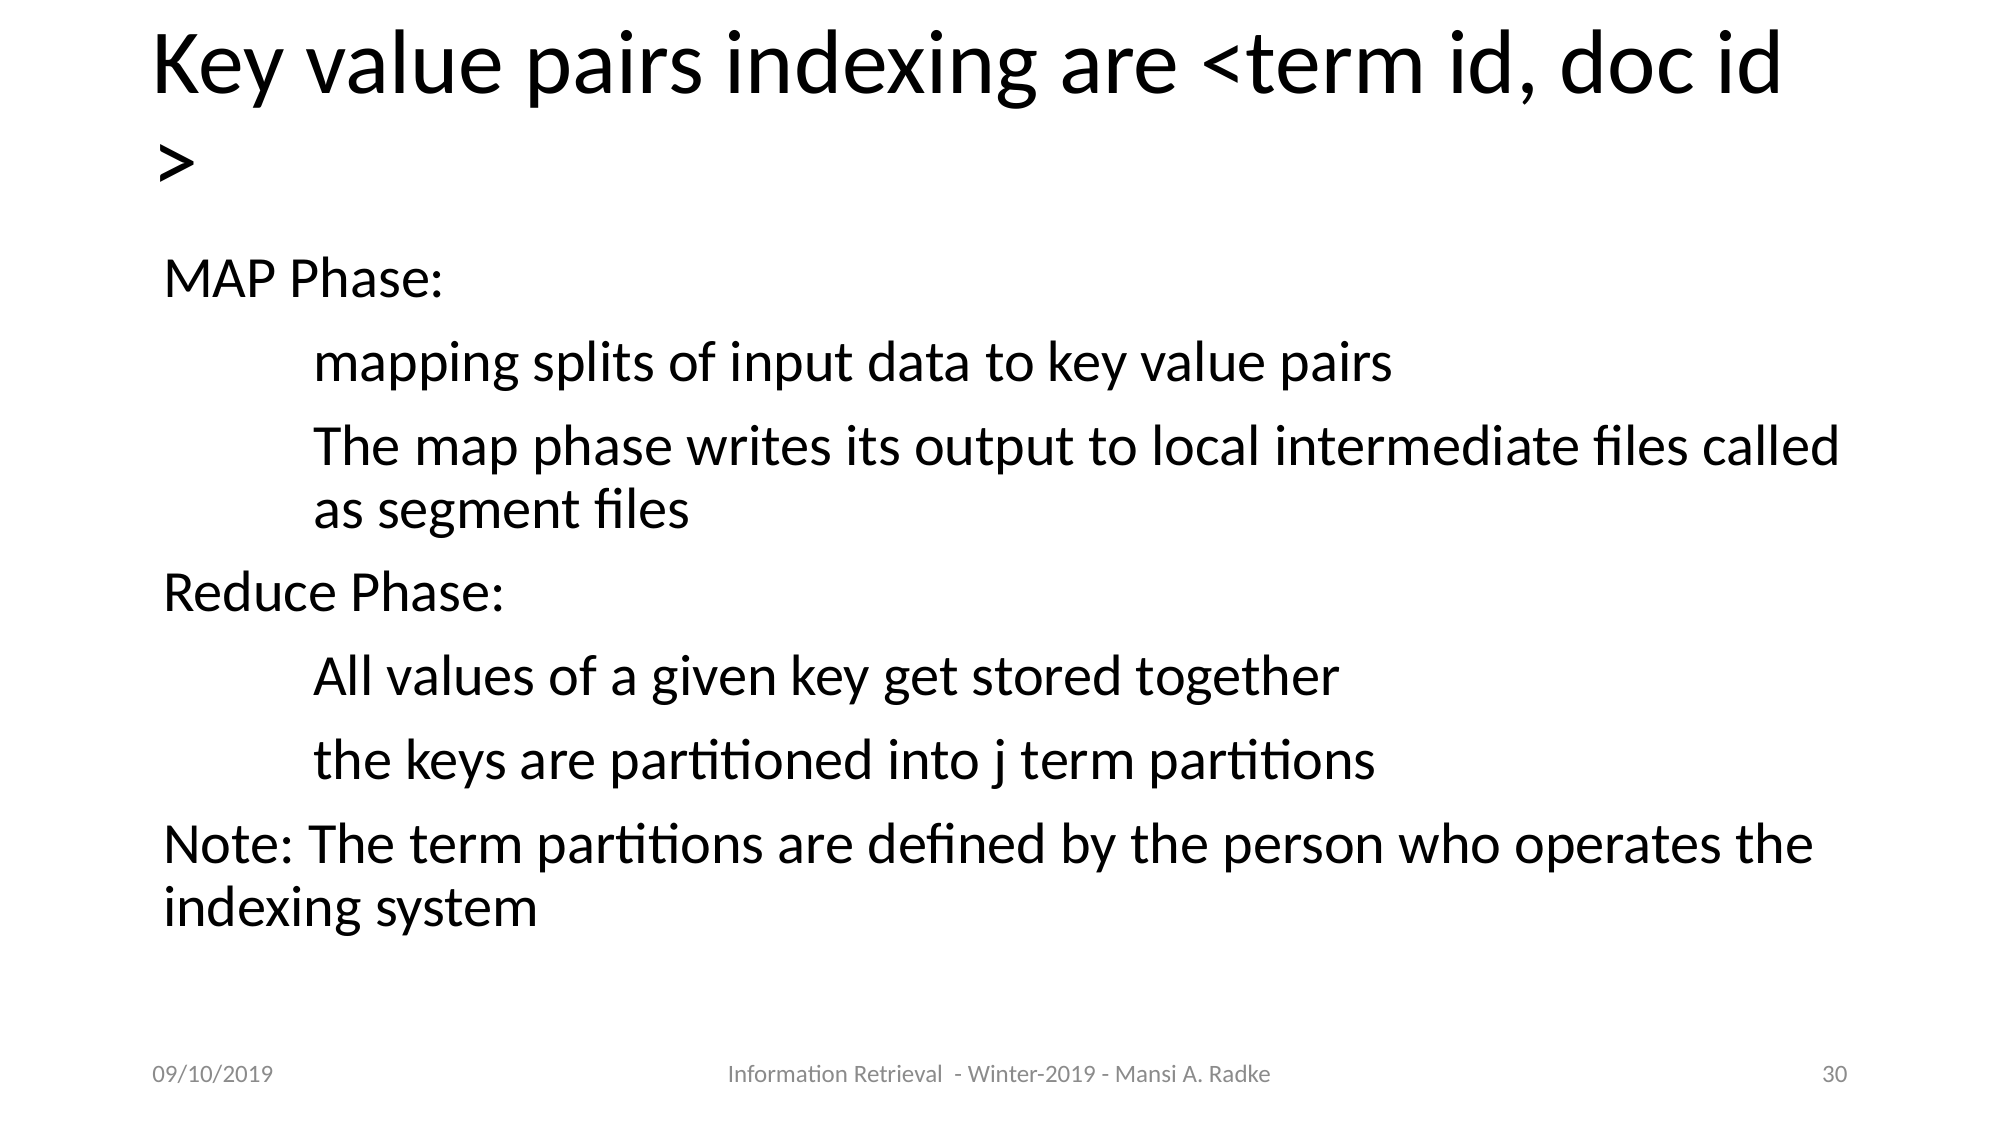

Key value pairs indexing are <term id, doc id >
MAP Phase:
	mapping splits of input data to key value pairs
	The map phase writes its output to local intermediate files called 	as segment files
Reduce Phase:
	All values of a given key get stored together
	the keys are partitioned into j term partitions
Note: The term partitions are defined by the person who operates the indexing system

09/10/2019
Information Retrieval  - Winter-2019 - Mansi A. Radke
30